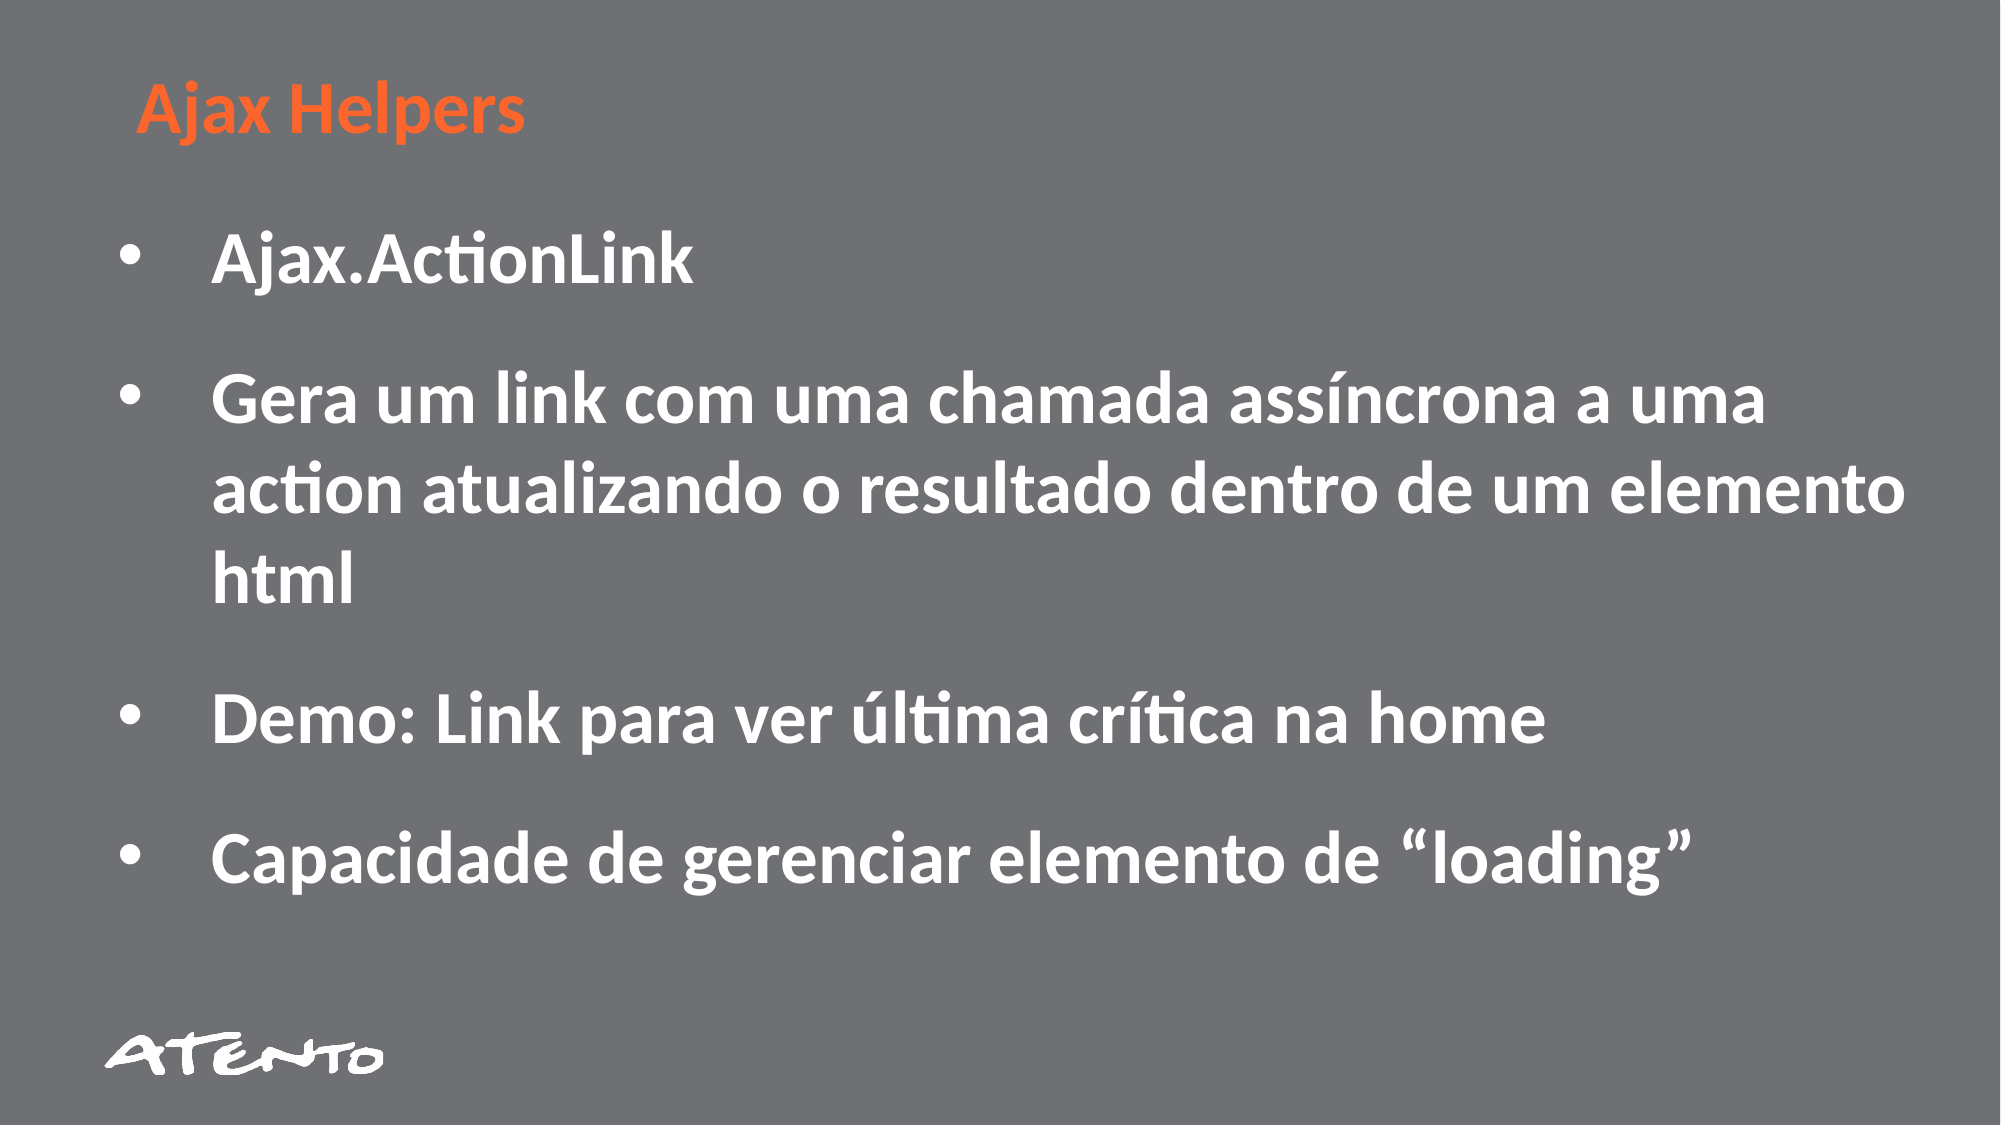

Ajax Helpers
Ajax.ActionLink
Gera um link com uma chamada assíncrona a uma action atualizando o resultado dentro de um elemento html
Demo: Link para ver última crítica na home
Capacidade de gerenciar elemento de “loading”